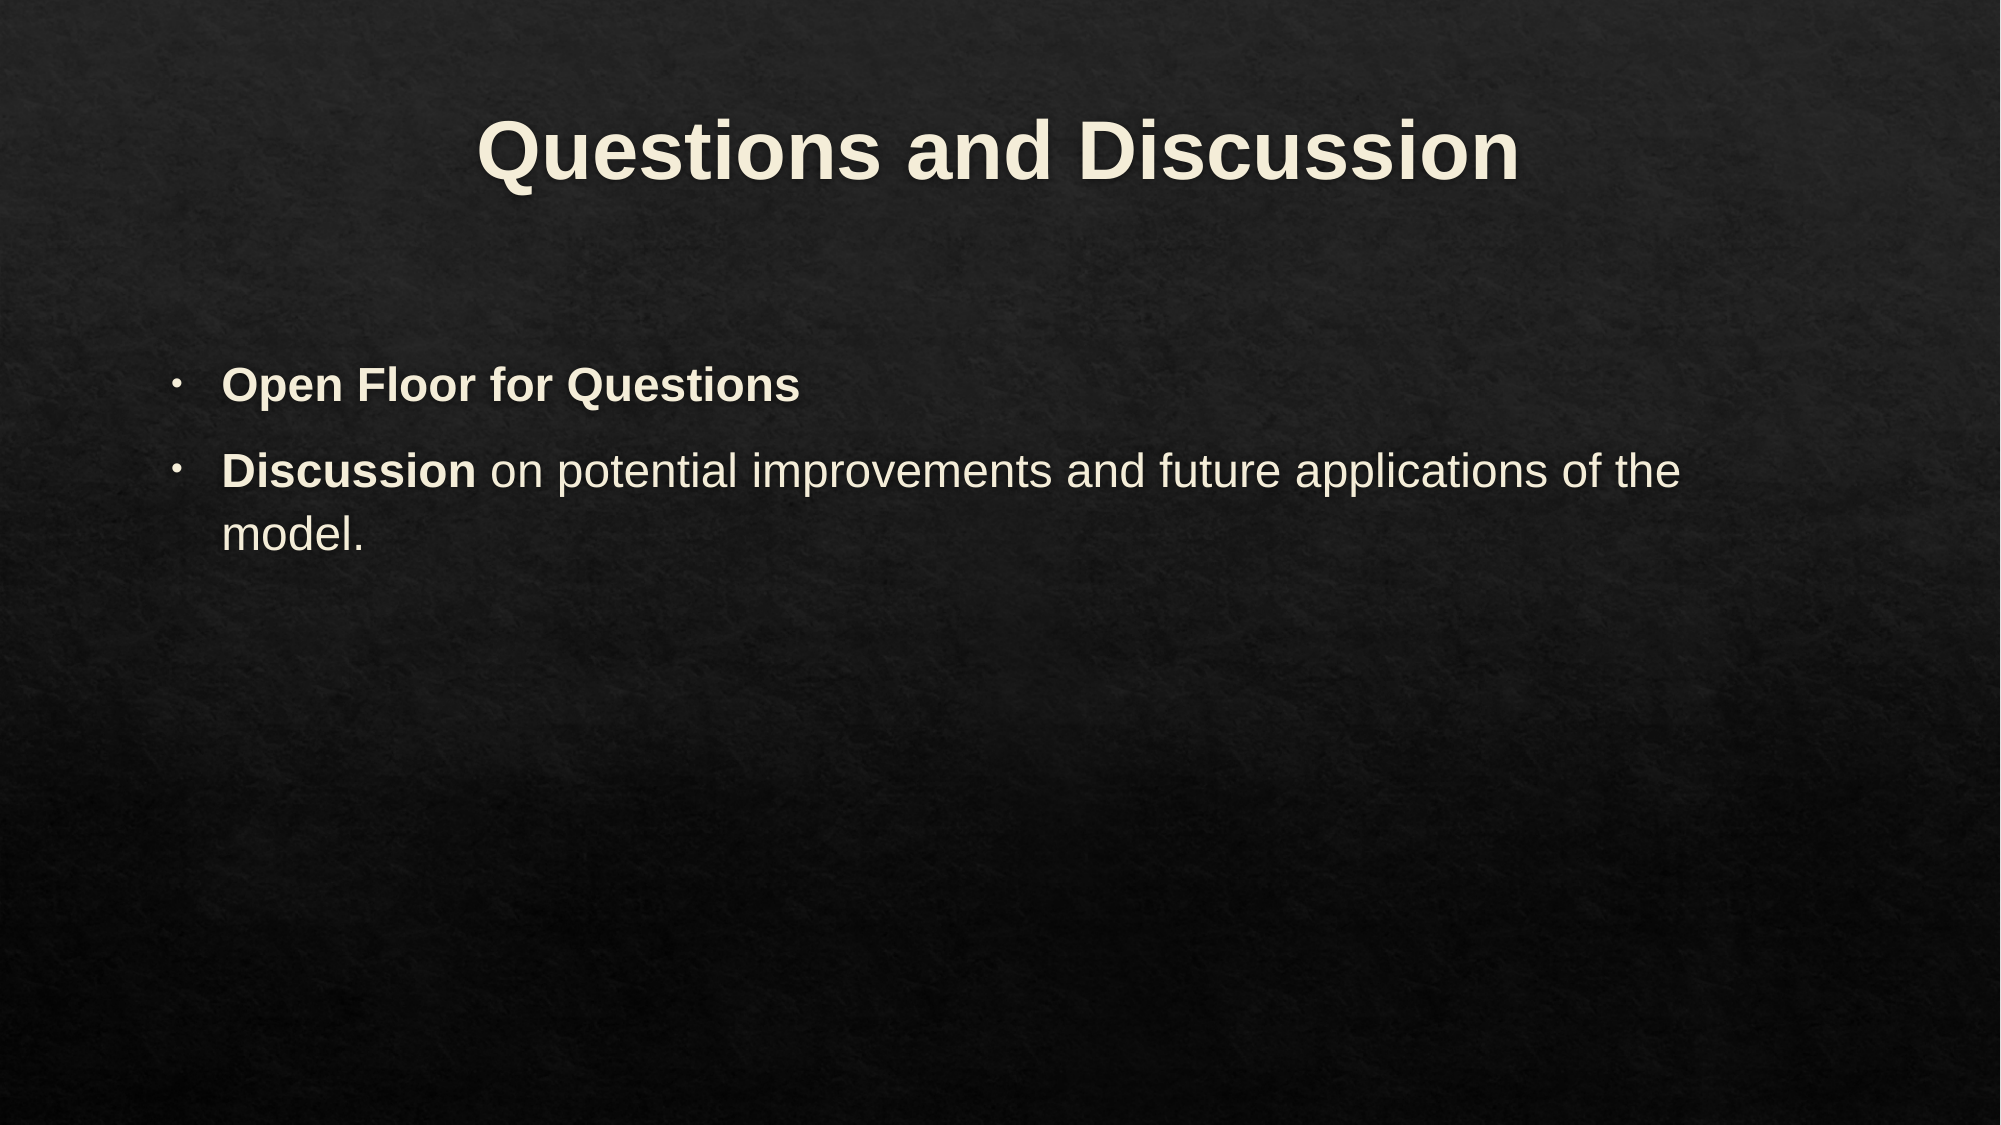

# Questions and Discussion
Open Floor for Questions
Discussion on potential improvements and future applications of the model.